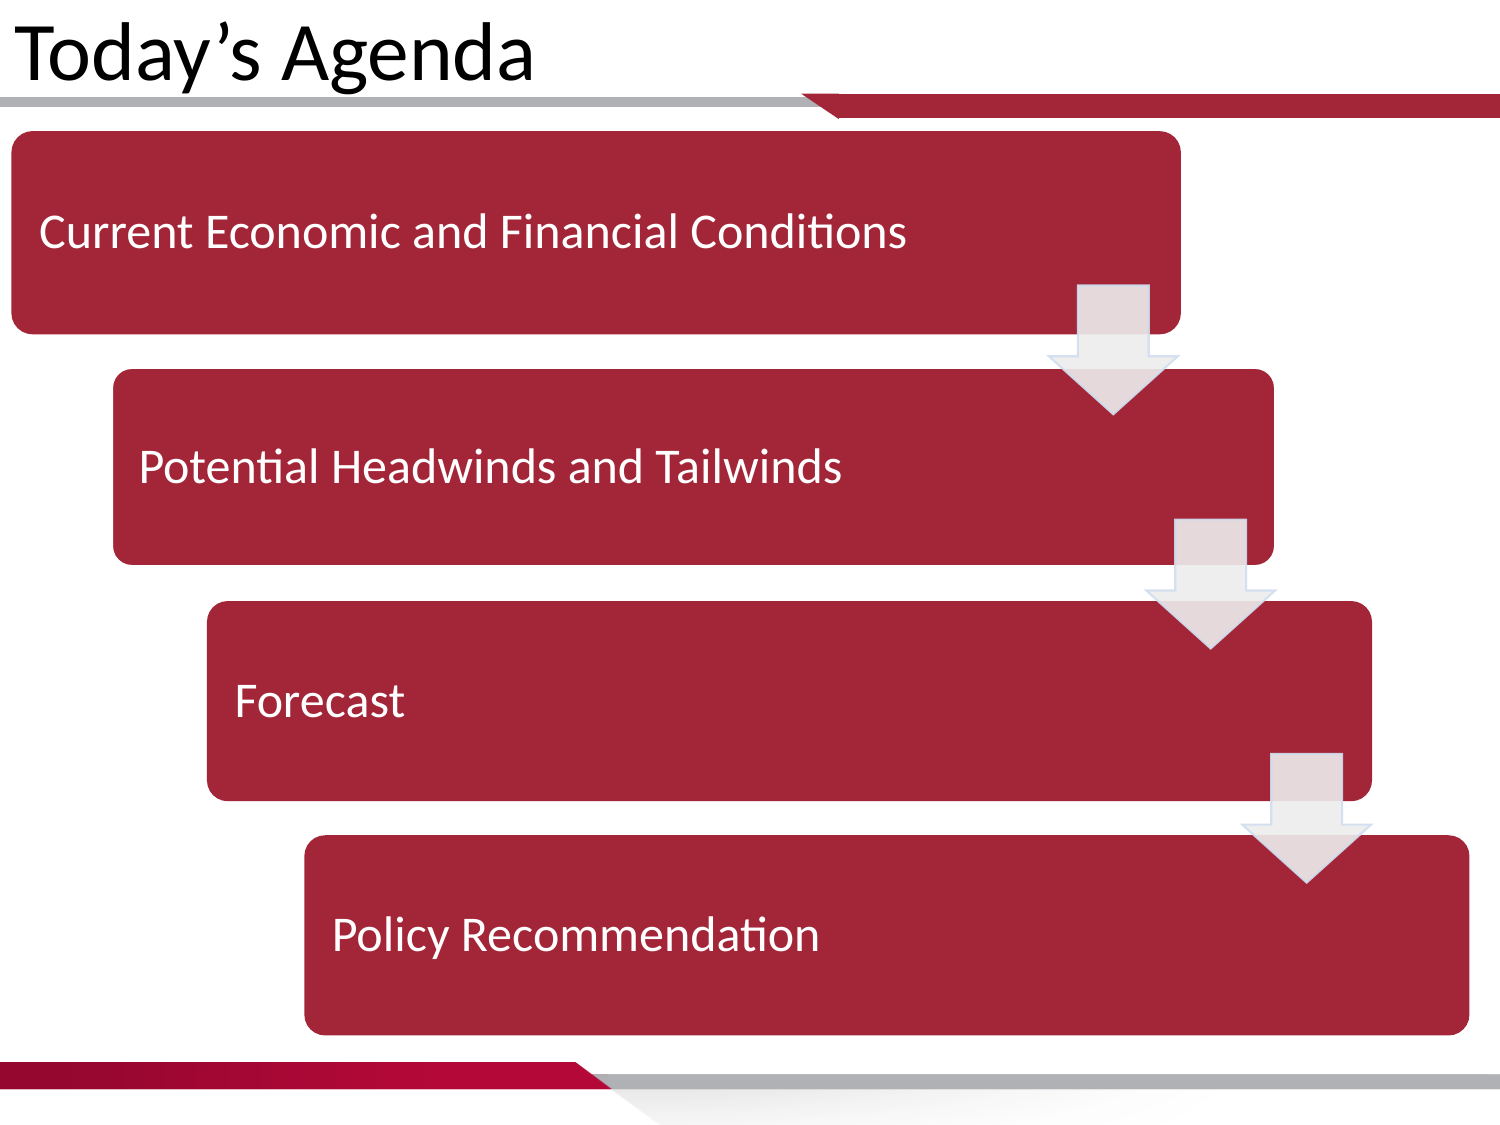

Today’s Agenda
Current Economic and Financial Conditions
Potential Headwinds and Tailwinds
Forecast
Policy Recommendation